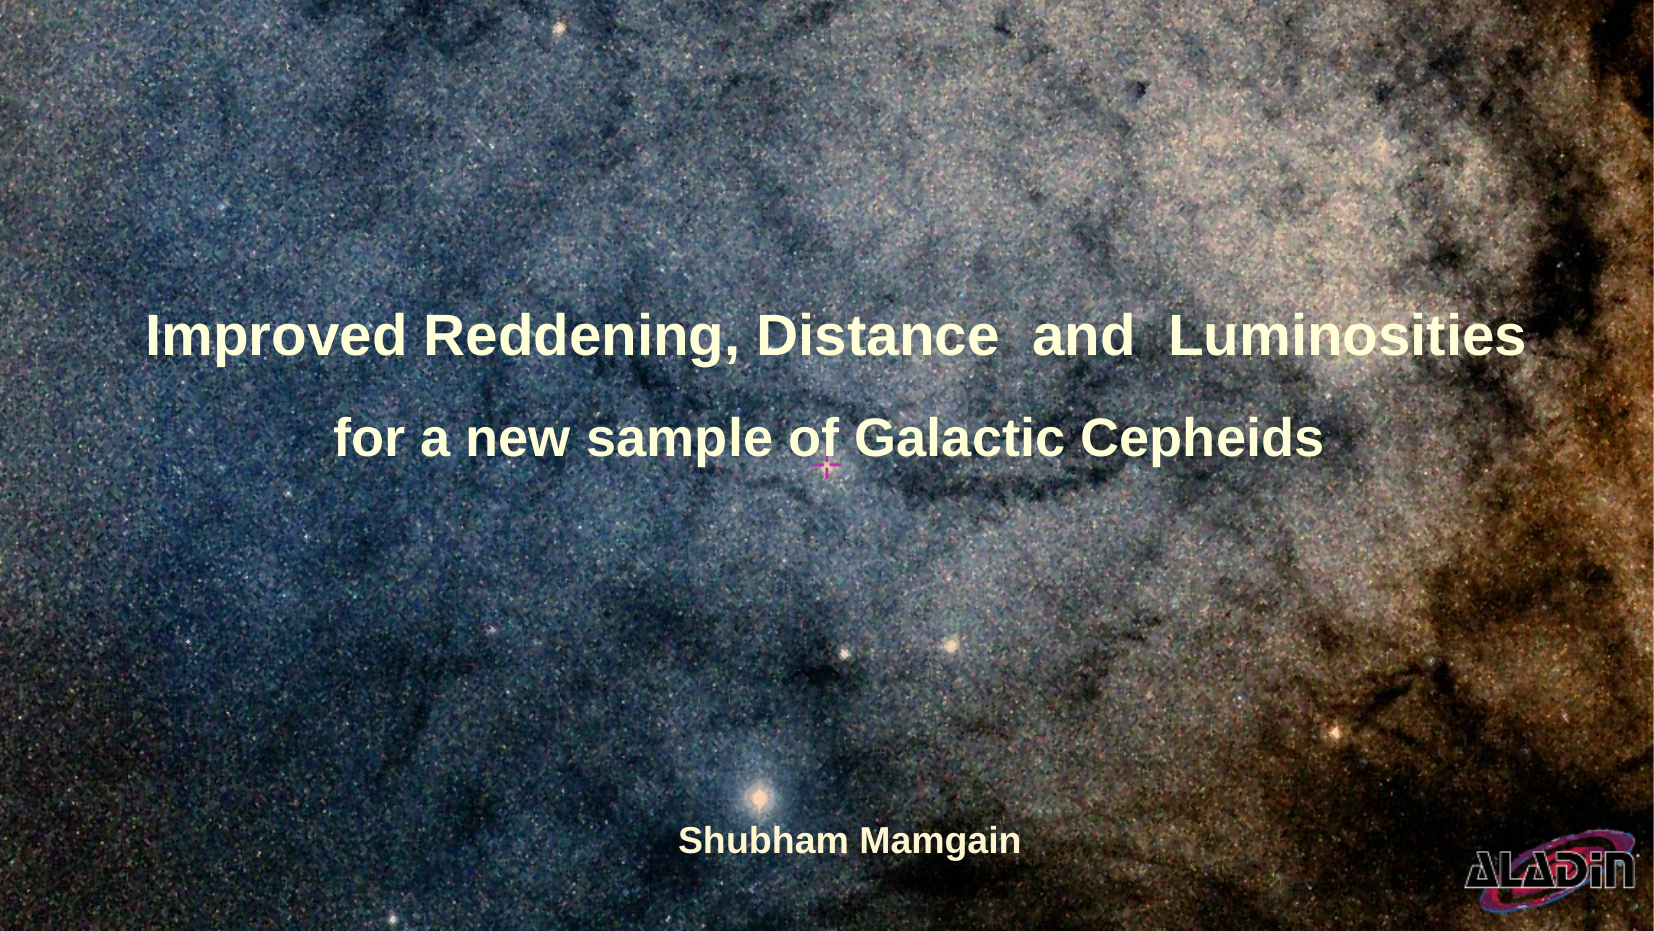

# Improved Reddening, Distance  and  Luminosities for a new sample of Galactic Cepheids
Shubham Mamgain